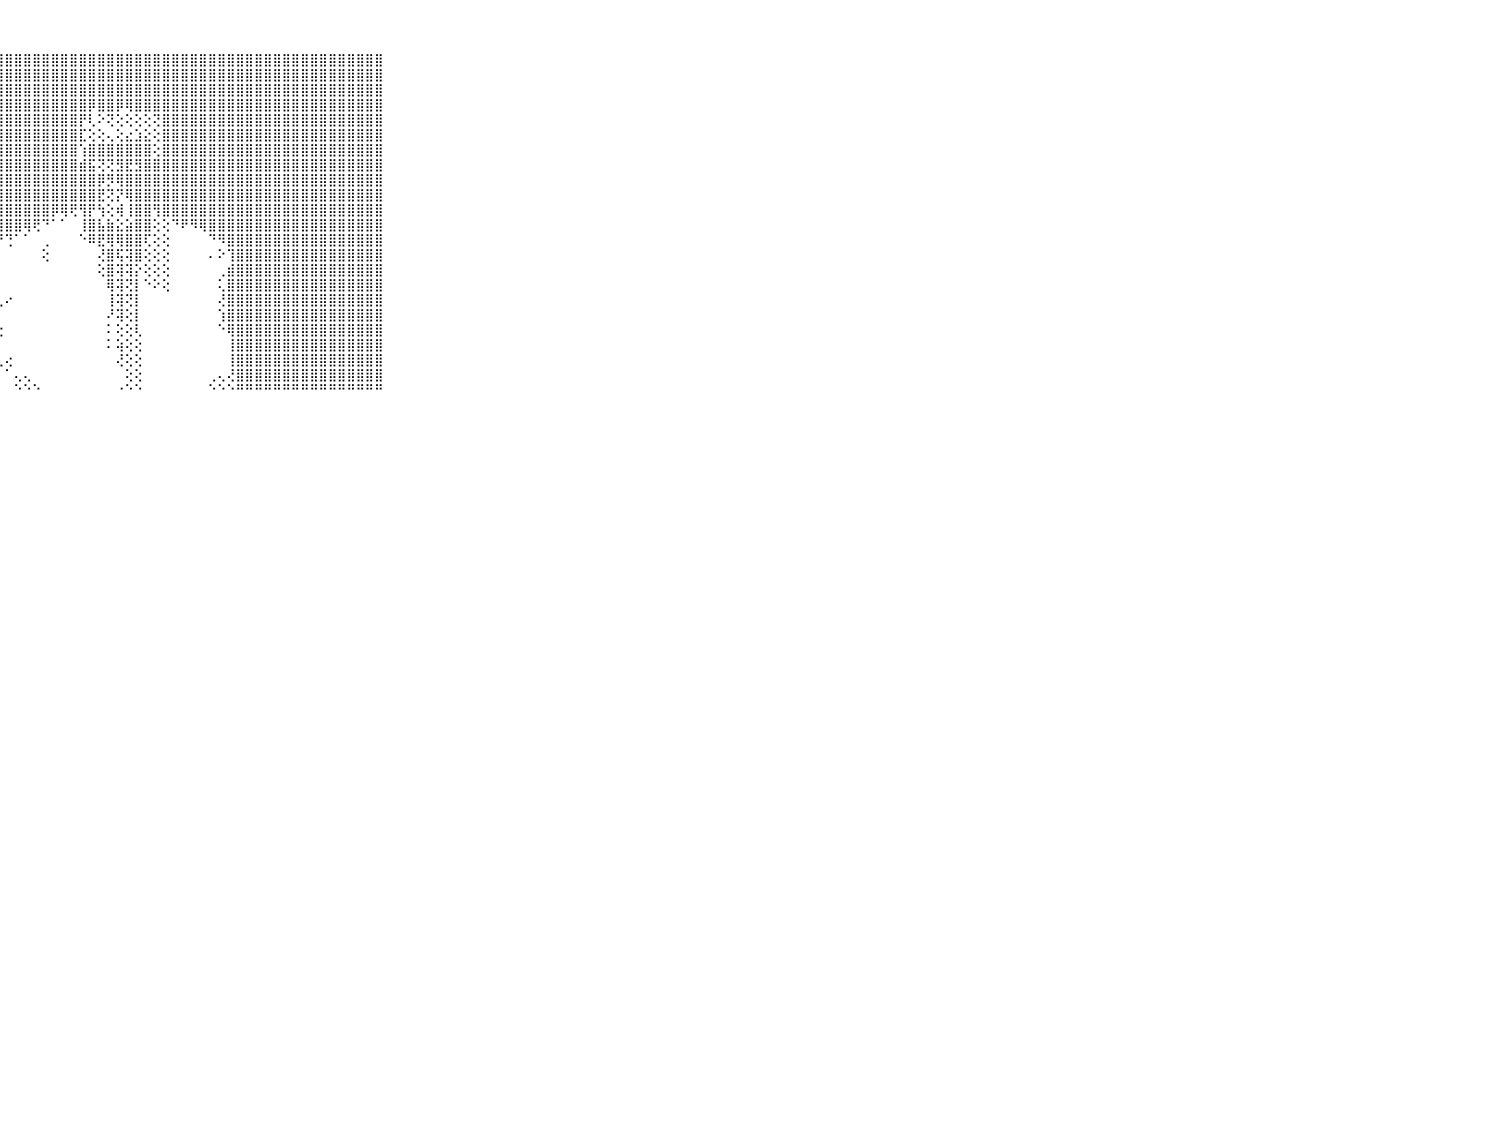

⠀⠀⠀⠀⠀⠀⠀⠀⠀⠀⠀⣿⣿⣿⣿⣿⣿⣿⣿⣿⣿⣿⣿⣿⣿⣿⣿⣿⣿⣿⣿⣿⣿⣿⣿⣿⣿⣿⣿⣿⣿⣿⣿⣿⣿⣿⣿⣿⣿⣿⣿⣿⣿⣿⣿⣿⣿⣿⣿⣿⣿⣿⣿⣿⣿⣿⣿⣿⣿⠀⠀⠀⠀⠀⠀⠀⠀⠀⠀⠀⠀
⠀⠀⠀⠀⠀⠀⠀⠀⠀⠀⠀⣿⣿⣿⣿⣿⣿⣿⣿⣿⣿⣿⣿⣿⣿⣿⣿⣿⣿⣿⣿⣿⣿⣿⣿⣿⣿⣿⣿⣿⣿⣿⣿⣿⣿⣿⣿⣿⣿⣿⣿⣿⣿⣿⣿⣿⣿⣿⣿⣿⣿⣿⣿⣿⣿⣿⣿⣿⣿⠀⠀⠀⠀⠀⠀⠀⠀⠀⠀⠀⠀
⠀⠀⠀⠀⠀⠀⠀⠀⠀⠀⠀⣿⣿⣿⣿⣿⣿⣿⣿⣿⣿⣿⣿⣿⣿⣿⣿⣿⣿⣿⣿⣿⣿⣿⣿⣿⣿⣿⣿⣿⣿⣿⣿⣿⣿⣿⣿⣿⣿⣿⣿⣿⣿⣿⣿⣿⣿⣿⣿⣿⣿⣿⣿⣿⣿⣿⣿⣿⣿⠀⠀⠀⠀⠀⠀⠀⠀⠀⠀⠀⠀
⠀⠀⠀⠀⠀⠀⠀⠀⠀⠀⠀⣿⣿⣿⣿⣿⣿⣿⣿⣿⣿⣿⣿⣿⣿⣿⣿⣿⣿⣿⣿⣿⣿⣿⣿⣿⣿⡿⣿⣿⡿⢿⣿⣿⣿⣿⣿⣿⣿⣿⣿⣿⣿⣿⣿⣿⣿⣿⣿⣿⣿⣿⣿⣿⣿⣿⣿⣿⣿⠀⠀⠀⠀⠀⠀⠀⠀⠀⠀⠀⠀
⠀⠀⠀⠀⠀⠀⠀⠀⠀⠀⠀⣿⣿⣿⣿⣿⣿⣿⣿⣿⣿⣿⣿⣿⣿⣿⣿⣿⣿⣿⣿⣿⣿⣿⣿⣿⡟⢇⠕⢝⢕⢕⢕⢕⢝⣿⣿⣿⣿⣿⣿⣿⣿⣿⣿⣿⣿⣿⣿⣿⣿⣿⣿⣿⣿⣿⣿⣿⣿⠀⠀⠀⠀⠀⠀⠀⠀⠀⠀⠀⠀
⠀⠀⠀⠀⠀⠀⠀⠀⠀⠀⠀⣿⣿⣿⣿⣿⣿⣿⣿⣿⣿⣿⣿⣿⣿⣿⣿⣿⣿⣿⣿⣿⣿⣿⣿⣿⣏⢕⢕⢄⢕⣔⣱⣕⢕⣿⣿⣿⣿⣿⣿⣿⣿⣿⣿⣿⣿⣿⣿⣿⣿⣿⣿⣿⣿⣿⣿⣿⣿⠀⠀⠀⠀⠀⠀⠀⠀⠀⠀⠀⠀
⠀⠀⠀⠀⠀⠀⠀⠀⠀⠀⠀⣿⣿⣿⣿⣿⣿⣿⣿⣿⣿⣿⣿⣿⣿⣿⣿⣿⣿⣿⣿⣿⣿⣿⣿⣿⢱⣿⣿⣿⣿⣿⣿⣿⢕⣿⣿⣿⣿⣿⣿⣿⣿⣿⣿⣿⣿⣿⣿⣿⣿⣿⣿⣿⣿⣿⣿⣿⣿⠀⠀⠀⠀⠀⠀⠀⠀⠀⠀⠀⠀
⠀⠀⠀⠀⠀⠀⠀⠀⠀⠀⠀⣿⣿⣿⣿⣿⣿⣿⣿⣿⣿⣿⣿⣿⣿⣿⣿⣿⣿⣿⣿⣿⣿⣿⣿⣿⣾⣯⢝⢝⣻⣟⣻⣿⣿⣿⣿⣿⣿⣿⣿⣿⣿⣿⣿⣿⣿⣿⣿⣿⣿⣿⣿⣿⣿⣿⣿⣿⣿⠀⠀⠀⠀⠀⠀⠀⠀⠀⠀⠀⠀
⠀⠀⠀⠀⠀⠀⠀⠀⠀⠀⠀⣿⣿⣿⣿⣿⣿⣿⣿⣿⣿⣿⣿⣿⣿⣿⣿⣿⣿⣿⣿⣿⣿⣿⣿⣿⣿⣿⡿⡻⢿⣿⣿⣿⣿⣿⣿⣿⣿⣿⣿⣿⣿⣿⣿⣿⣿⣿⣿⣿⣿⣿⣿⣿⣿⣿⣿⣿⣿⠀⠀⠀⠀⠀⠀⠀⠀⠀⠀⠀⠀
⠀⠀⠀⠀⠀⠀⠀⠀⠀⠀⠀⣿⣿⣿⣿⣿⣿⣿⣿⣿⣿⣿⣿⣿⣿⣿⣿⣿⣿⣿⣿⣿⣿⣿⣿⣿⣿⣿⣟⢝⡝⢿⣿⣿⣿⣿⣿⣿⣿⣿⣿⣿⣿⣿⣿⣿⣿⣿⣿⣿⣿⣿⣿⣿⣿⣿⣿⣿⣿⠀⠀⠀⠀⠀⠀⠀⠀⠀⠀⠀⠀
⠀⠀⠀⠀⠀⠀⠀⠀⠀⠀⠀⣿⣿⣿⣿⣿⣿⣿⣿⣿⣿⣿⣿⣿⣿⣿⣿⣿⣿⣿⣿⣿⣿⡿⢿⢟⢻⡟⢳⢕⢾⢸⣿⣿⢻⣿⣿⣿⣿⣿⣿⣿⣿⣿⣿⣿⣿⣿⣿⣿⣿⣿⣿⣿⣿⣿⣿⣿⣿⠀⠀⠀⠀⠀⠀⠀⠀⠀⠀⠀⠀
⠀⠀⠀⠀⠀⠀⠀⠀⠀⠀⠀⣿⣿⣿⣿⣿⣿⣿⣿⣿⣿⣿⣿⣿⣿⣿⣿⣿⣿⣿⢿⢟⠙⠁⠁⠀⢸⣿⣧⣷⣕⣵⣿⣿⢕⢕⠙⠟⠻⢿⣿⣿⣿⣿⣿⣿⣿⣿⣿⣿⣿⣿⣿⣿⣿⣿⣿⣿⣿⠀⠀⠀⠀⠀⠀⠀⠀⠀⠀⠀⠀
⠀⠀⠀⠀⠀⠀⠀⠀⠀⠀⠀⣿⣿⣿⣿⣿⣿⣿⣿⣿⣿⣿⣿⣿⣿⣿⣿⡟⢙⠁⠁⠀⢀⠀⠀⠀⠑⠿⣟⢿⢿⣿⣿⢏⢕⢕⠀⠀⠀⠀⠙⠻⣿⣿⣿⣿⣿⣿⣿⣿⣿⣿⣿⣿⣿⣿⣿⣿⣿⠀⠀⠀⠀⠀⠀⠀⠀⠀⠀⠀⠀
⠀⠀⠀⠀⠀⠀⠀⠀⠀⠀⠀⣿⣿⣿⣿⣿⣿⣿⣿⣿⣿⣿⣿⣿⣿⣿⣿⡇⠀⠀⠀⠀⢕⠀⠀⠀⠀⠀⢜⣿⢯⢽⣿⢕⢕⢕⠀⠀⠀⠀⠄⠕⢹⣿⣿⣿⣿⣿⣿⣿⣿⣿⣿⣿⣿⣿⣿⣿⣿⠀⠀⠀⠀⠀⠀⠀⠀⠀⠀⠀⠀
⠀⠀⠀⠀⠀⠀⠀⠀⠀⠀⠀⣿⣿⣿⣿⣿⣿⣿⣿⣿⣿⣿⣿⣿⣿⣿⣿⡇⠀⠀⠀⠀⠀⠀⠀⠀⠀⠀⢕⣿⢽⢽⡕⢕⢕⢕⠀⠀⠀⠀⠀⢀⣾⣿⣿⣿⣿⣿⣿⣿⣿⣿⣿⣿⣿⣿⣿⣿⣿⠀⠀⠀⠀⠀⠀⠀⠀⠀⠀⠀⠀
⠀⠀⠀⠀⠀⠀⠀⠀⠀⠀⠀⣿⣿⣿⣿⣿⣿⣿⣿⣿⣿⣿⣿⣿⣿⣿⣿⡇⠀⠀⠀⠀⠀⠀⠀⠀⠀⠀⠀⢿⢽⢝⡇⠑⠕⢕⠀⠀⠀⠀⠀⢅⣿⣿⣿⣿⣿⣿⣿⣿⣿⣿⣿⣿⣿⣿⣿⣿⣿⠀⠀⠀⠀⠀⠀⠀⠀⠀⠀⠀⠀
⠀⠀⠀⠀⠀⠀⠀⠀⠀⠀⠀⣿⣿⣿⣿⣿⣿⣿⣿⣿⣿⣿⣿⣿⣿⣿⣿⢇⠔⠀⠀⠀⠀⠀⠀⠀⠀⠀⠀⢸⢽⢝⡇⠀⠀⠀⠀⠀⠀⠀⠀⢜⣿⣿⣿⣿⣿⣿⣿⣿⣿⣿⣿⣿⣿⣿⣿⣿⣿⠀⠀⠀⠀⠀⠀⠀⠀⠀⠀⠀⠀
⠀⠀⠀⠀⠀⠀⠀⠀⠀⠀⠀⣿⣿⣿⣿⣿⣿⣿⣿⣿⣿⣿⣿⣿⣿⣿⡏⠁⠀⠀⠀⠀⠀⠀⠀⠀⠀⠀⠀⠜⢽⢕⡇⠀⠀⠀⠀⠀⠀⠀⠀⢱⣿⣿⣿⣿⣿⣿⣿⣿⣿⣿⣿⣿⣿⣿⣿⣿⣿⠀⠀⠀⠀⠀⠀⠀⠀⠀⠀⠀⠀
⠀⠀⠀⠀⠀⠀⠀⠀⠀⠀⠀⣿⣿⣿⣿⣿⣿⣿⣿⣿⣿⣿⣿⣿⣿⣿⡇⢕⠀⠀⠀⠀⠀⠀⠀⠀⠀⠀⠀⠅⢕⢕⢇⠀⠀⠀⠀⠀⠀⠀⠀⠑⢿⣿⣿⣿⣿⣿⣿⣿⣿⣿⣿⣿⣿⣿⣿⣿⣿⠀⠀⠀⠀⠀⠀⠀⠀⠀⠀⠀⠀
⠀⠀⠀⠀⠀⠀⠀⠀⠀⠀⠀⣿⣿⣿⣿⣿⣿⣿⣿⣿⣿⣿⣿⣿⣿⣿⢕⠀⠀⠀⠀⠀⠀⠀⠀⠀⠀⠀⠀⠅⢵⢕⢕⠀⠀⠀⠀⠀⠀⠀⠀⠀⢸⣿⣿⣿⣿⣿⣿⣿⣿⣿⣿⣿⣿⣿⣿⣿⣿⠀⠀⠀⠀⠀⠀⠀⠀⠀⠀⠀⠀
⠀⠀⠀⠀⠀⠀⠀⠀⠀⠀⠀⣿⣿⣿⣿⣿⣿⣿⣿⣿⣿⣿⣿⣿⣿⡏⢔⢄⢔⠀⠀⠀⠀⠀⠀⠀⠀⠀⠀⠀⢜⢕⢕⠀⠀⠀⠀⠀⠀⠀⠀⠀⢸⣿⣿⣿⣿⣿⣿⣿⣿⣿⣿⣿⣿⣿⣿⣿⣿⠀⠀⠀⠀⠀⠀⠀⠀⠀⠀⠀⠀
⠀⠀⠀⠀⠀⠀⠀⠀⠀⠀⠀⣿⣿⣿⣿⣿⣿⣿⣿⣿⣿⣿⣿⣿⣿⣿⢀⠀⠁⢄⢄⠀⠀⠀⠀⠀⠀⠀⠀⠀⠀⢕⢕⠀⠀⠀⠀⠀⠀⠀⢀⢄⢜⣿⣿⣿⣿⣿⣿⣿⣿⣿⣿⣿⣿⣿⣿⣿⣿⠀⠀⠀⠀⠀⠀⠀⠀⠀⠀⠀⠀
⠀⠀⠀⠀⠀⠀⠀⠀⠀⠀⠀⠛⠛⠛⠛⠛⠛⠛⠛⠛⠛⠛⠛⠛⠛⠛⠃⠀⠀⠑⠑⠑⠀⠀⠀⠀⠀⠀⠀⠀⠐⠑⠑⠀⠀⠀⠀⠀⠀⠀⠑⠑⠑⠛⠛⠛⠛⠛⠛⠛⠛⠛⠛⠛⠛⠛⠛⠛⠛⠀⠀⠀⠀⠀⠀⠀⠀⠀⠀⠀⠀